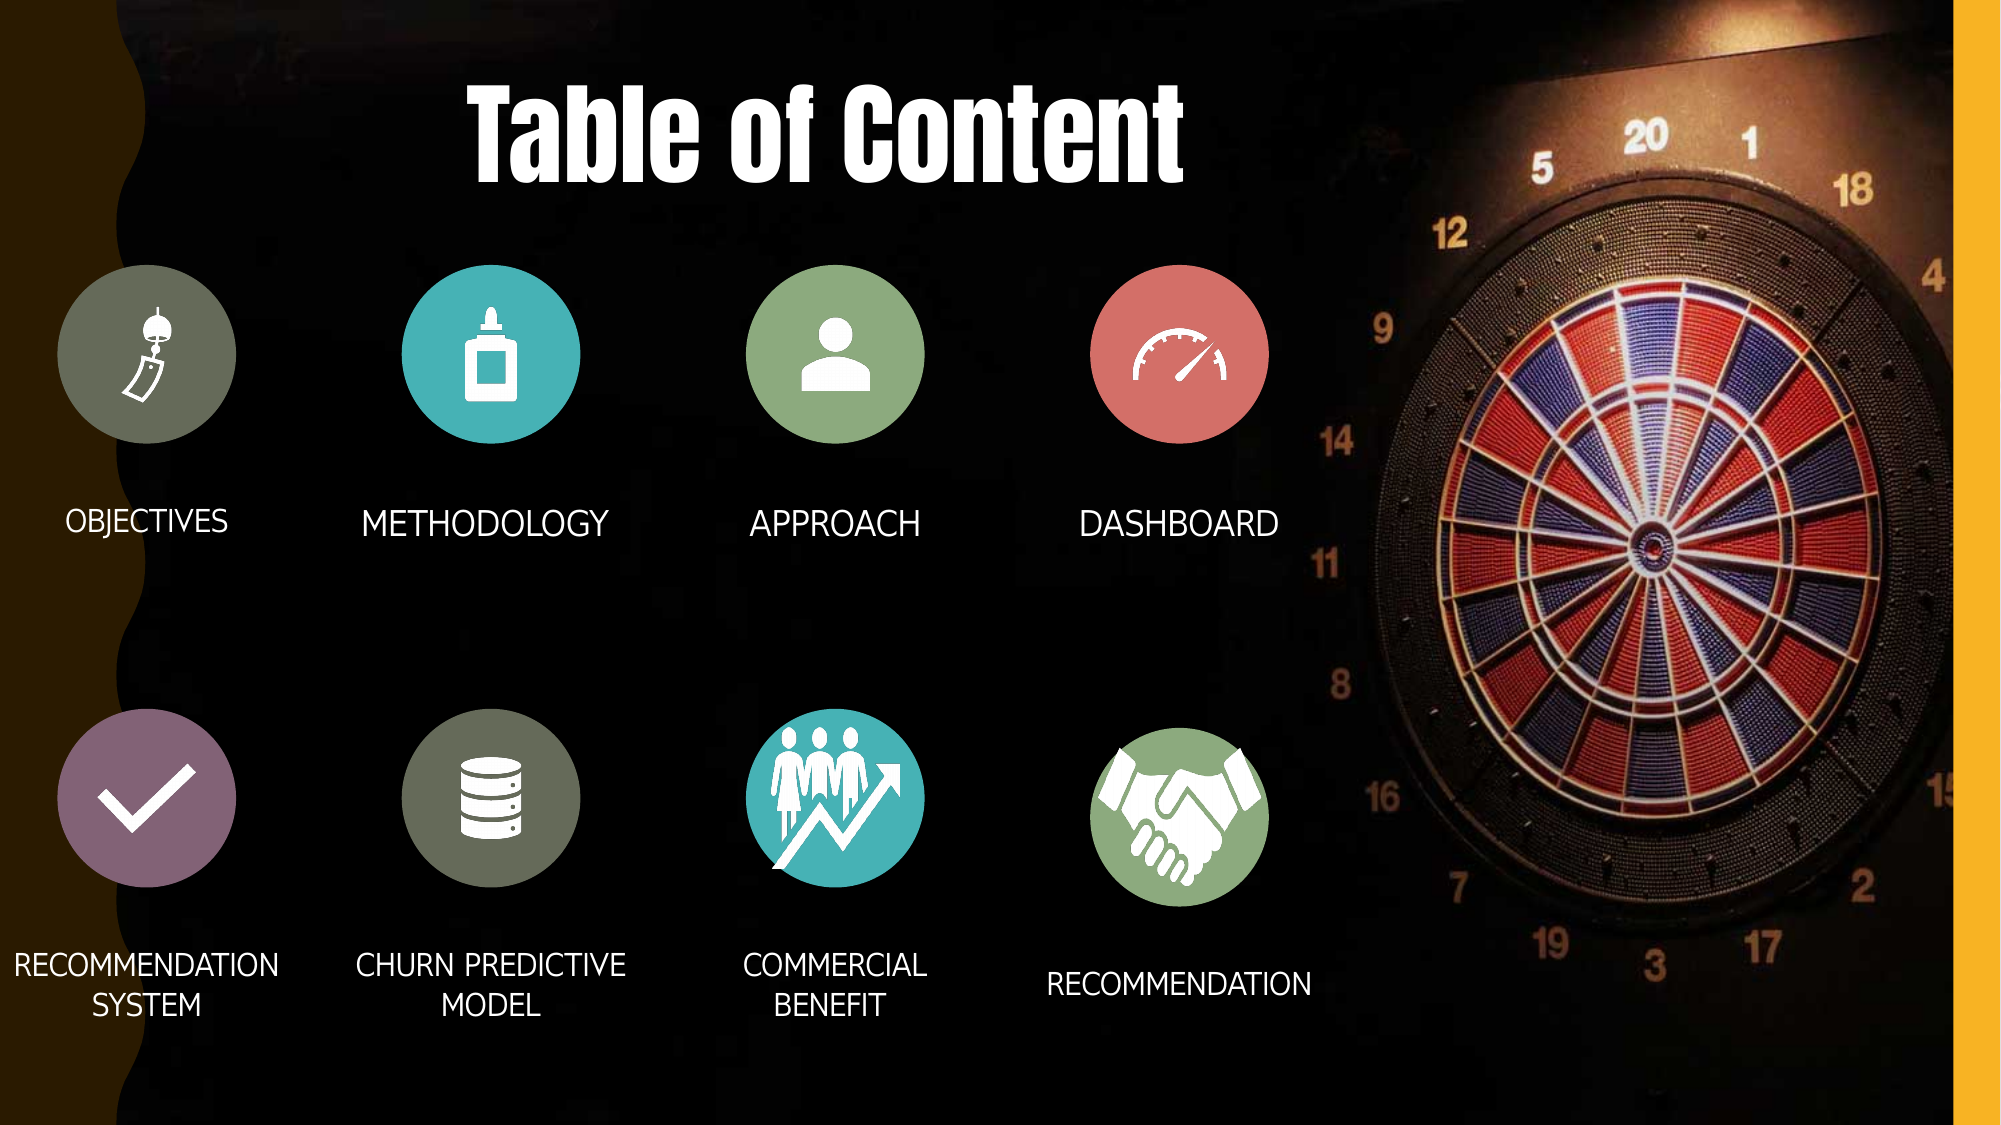

Table of Content
Objectives
Methodology
Approach
Dashboard
Recommendation System
Churn Predictive Model
Commercial Benefit
Recommendation